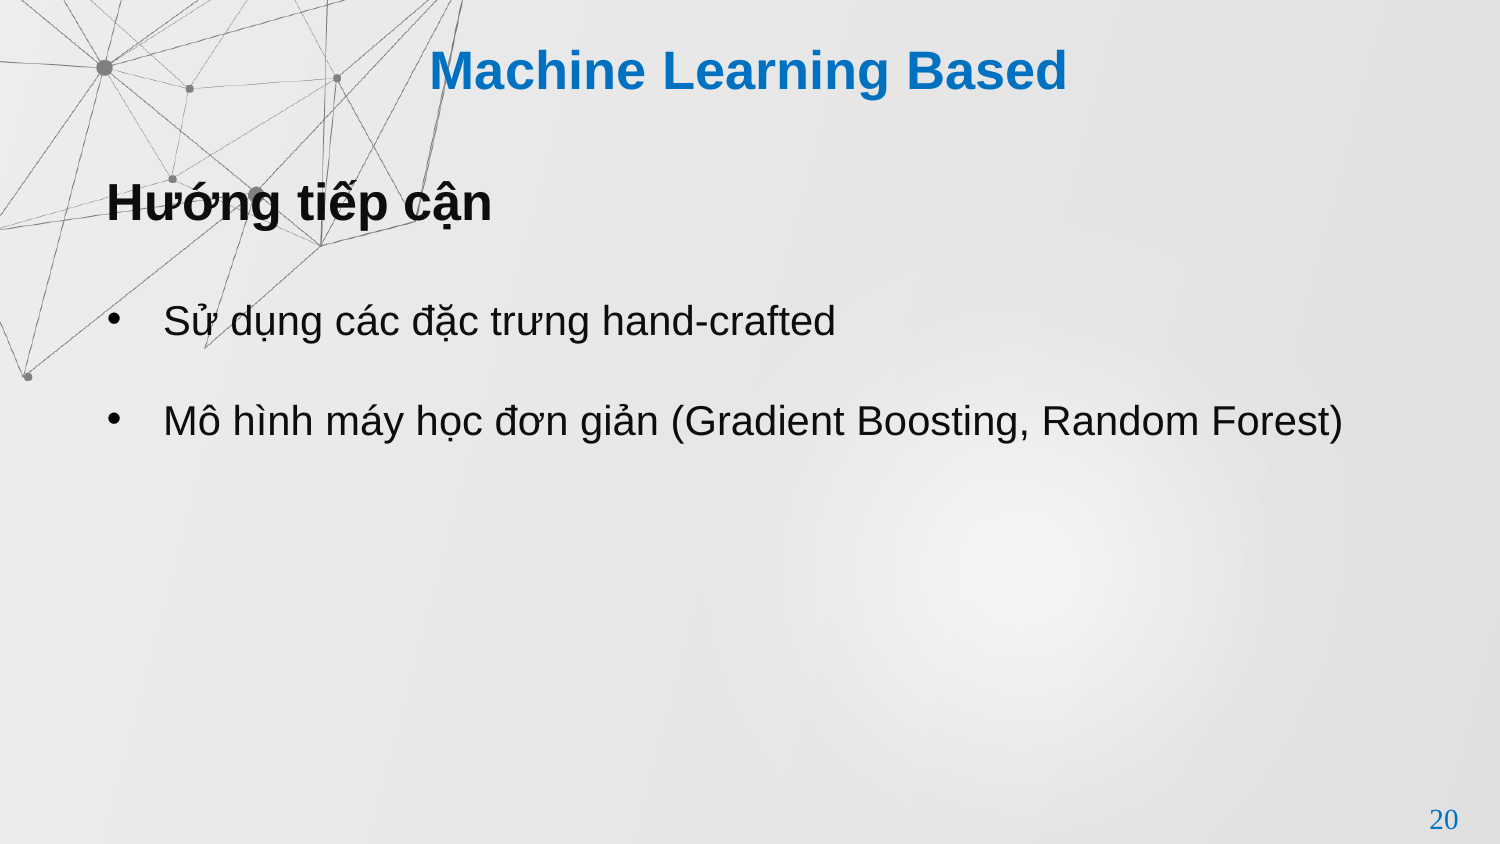

Machine Learning Based
Hướng tiếp cận

Sử dụng các đặc trưng hand-crafted

Mô hình máy học đơn giản (Gradient Boosting, Random Forest)

20